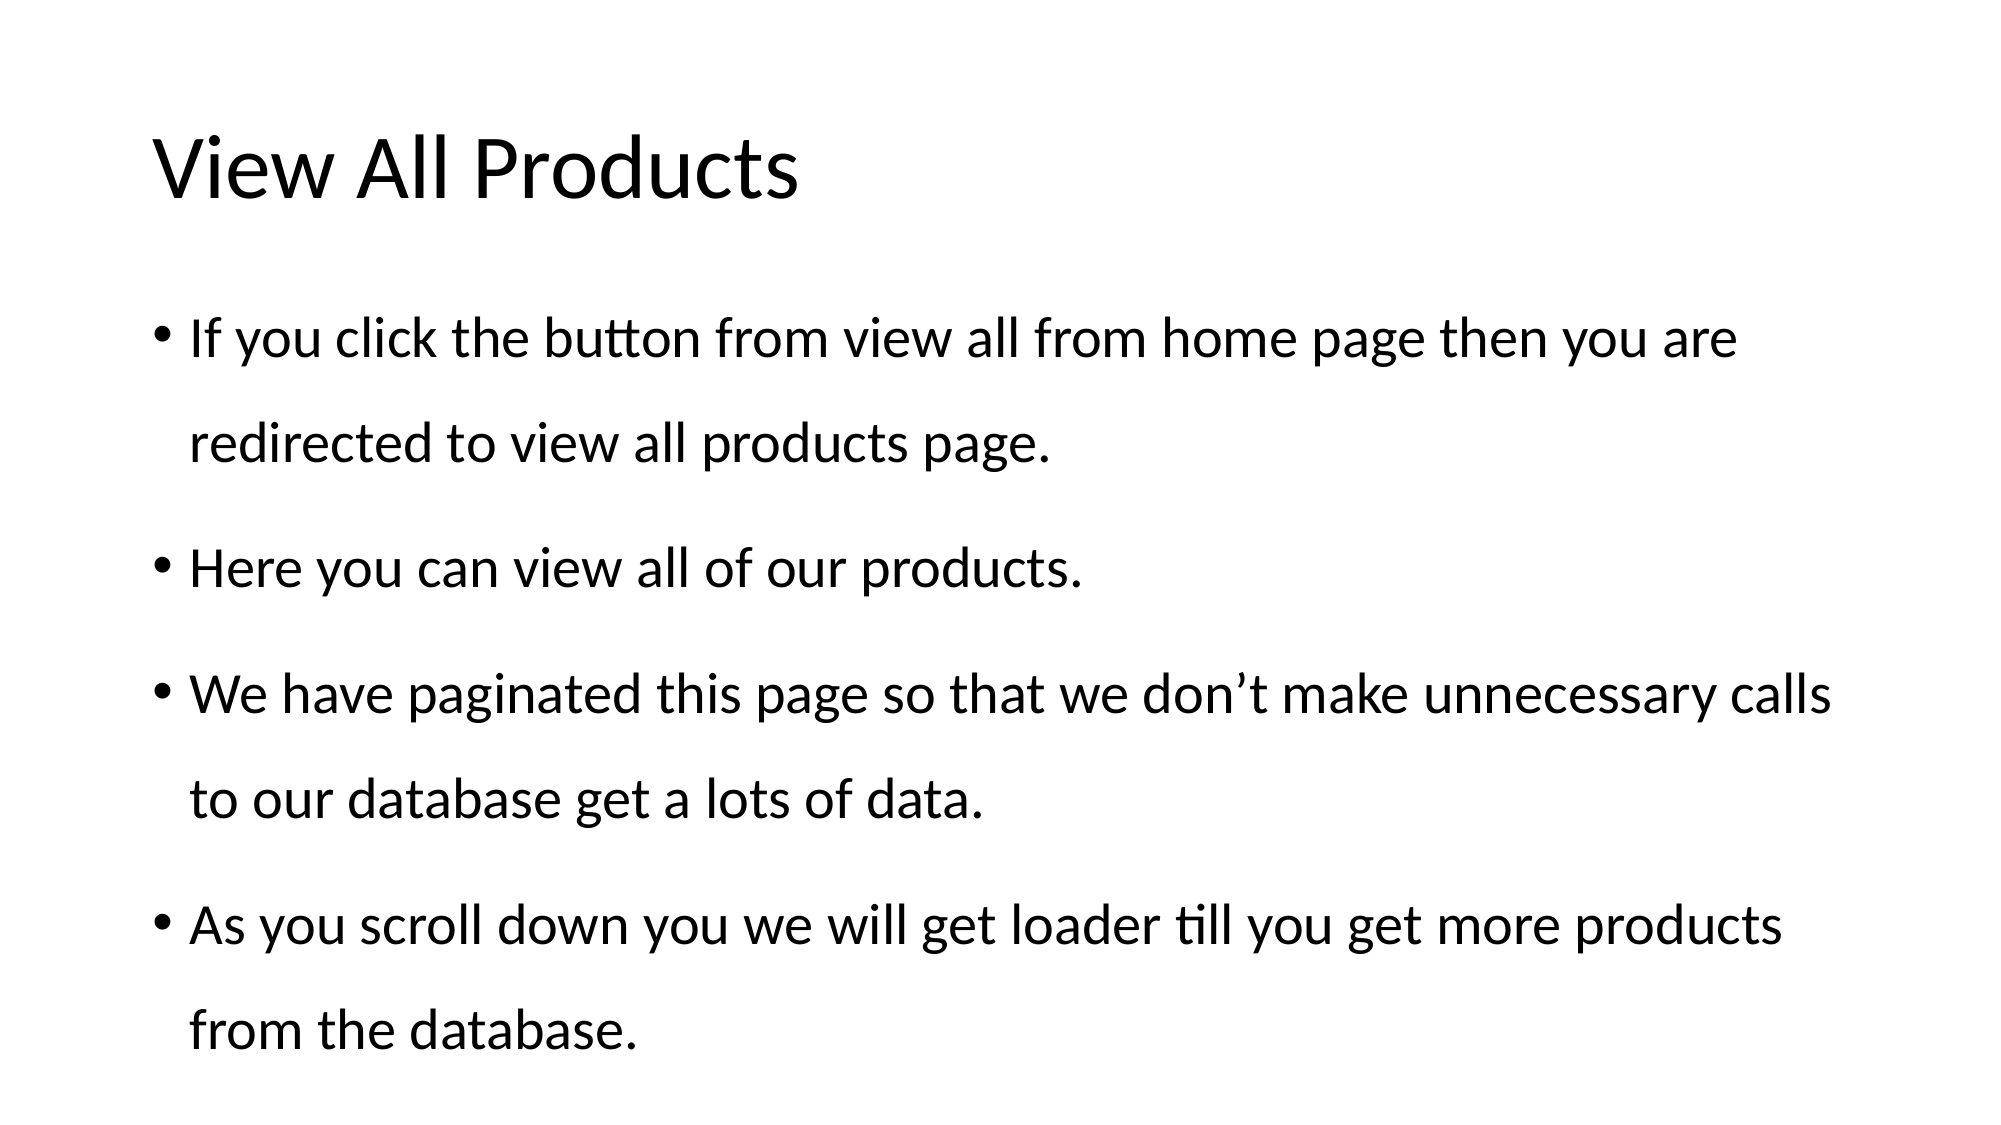

# View All Products
If you click the button from view all from home page then you are redirected to view all products page.
Here you can view all of our products.
We have paginated this page so that we don’t make unnecessary calls to our database get a lots of data.
As you scroll down you we will get loader till you get more products from the database.